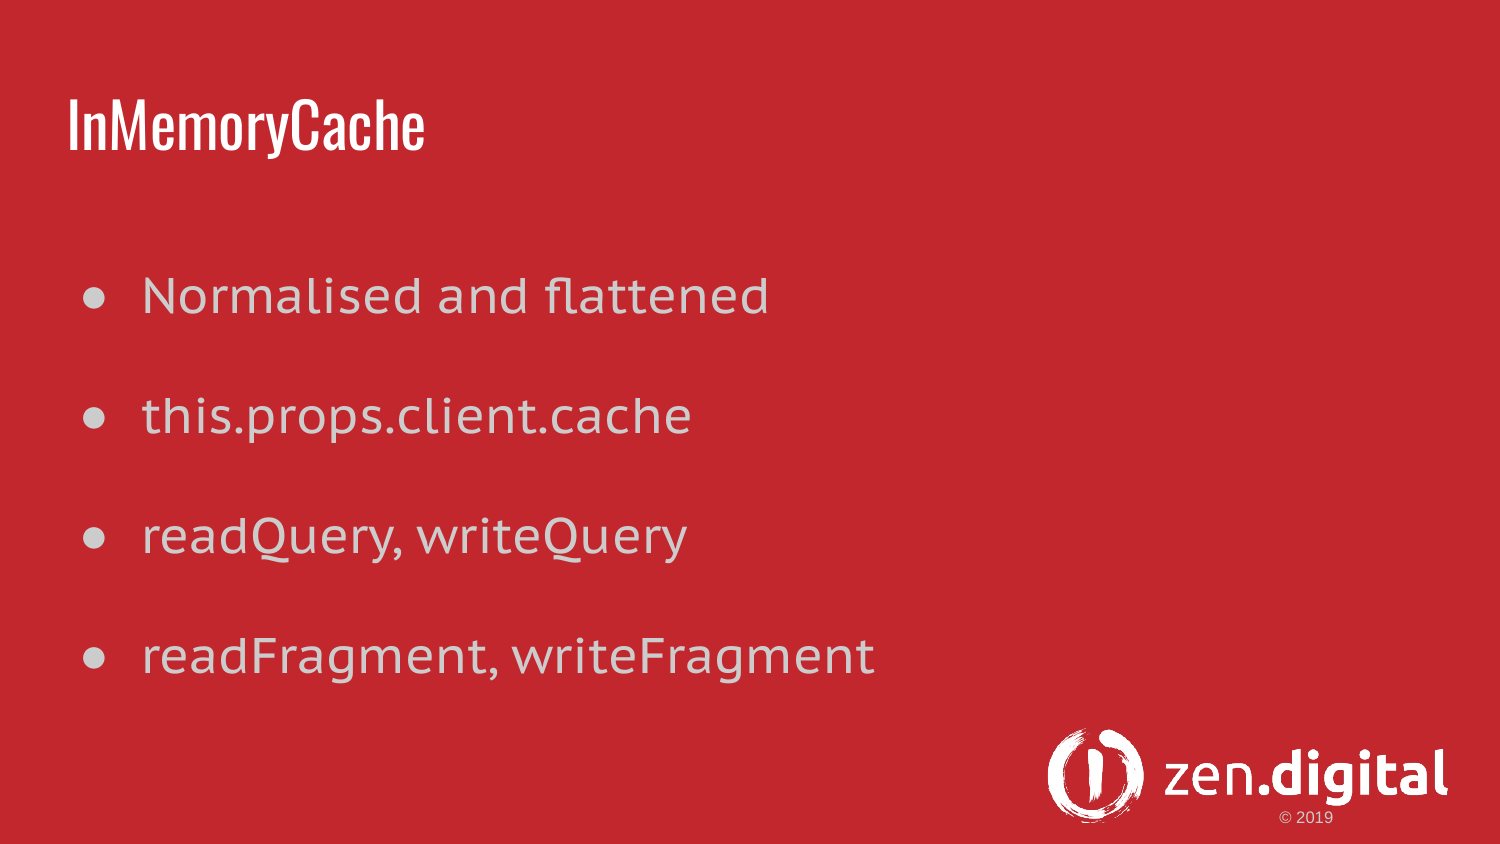

# InMemoryCache
Normalised and flattened
this.props.client.cache
readQuery, writeQuery
readFragment, writeFragment